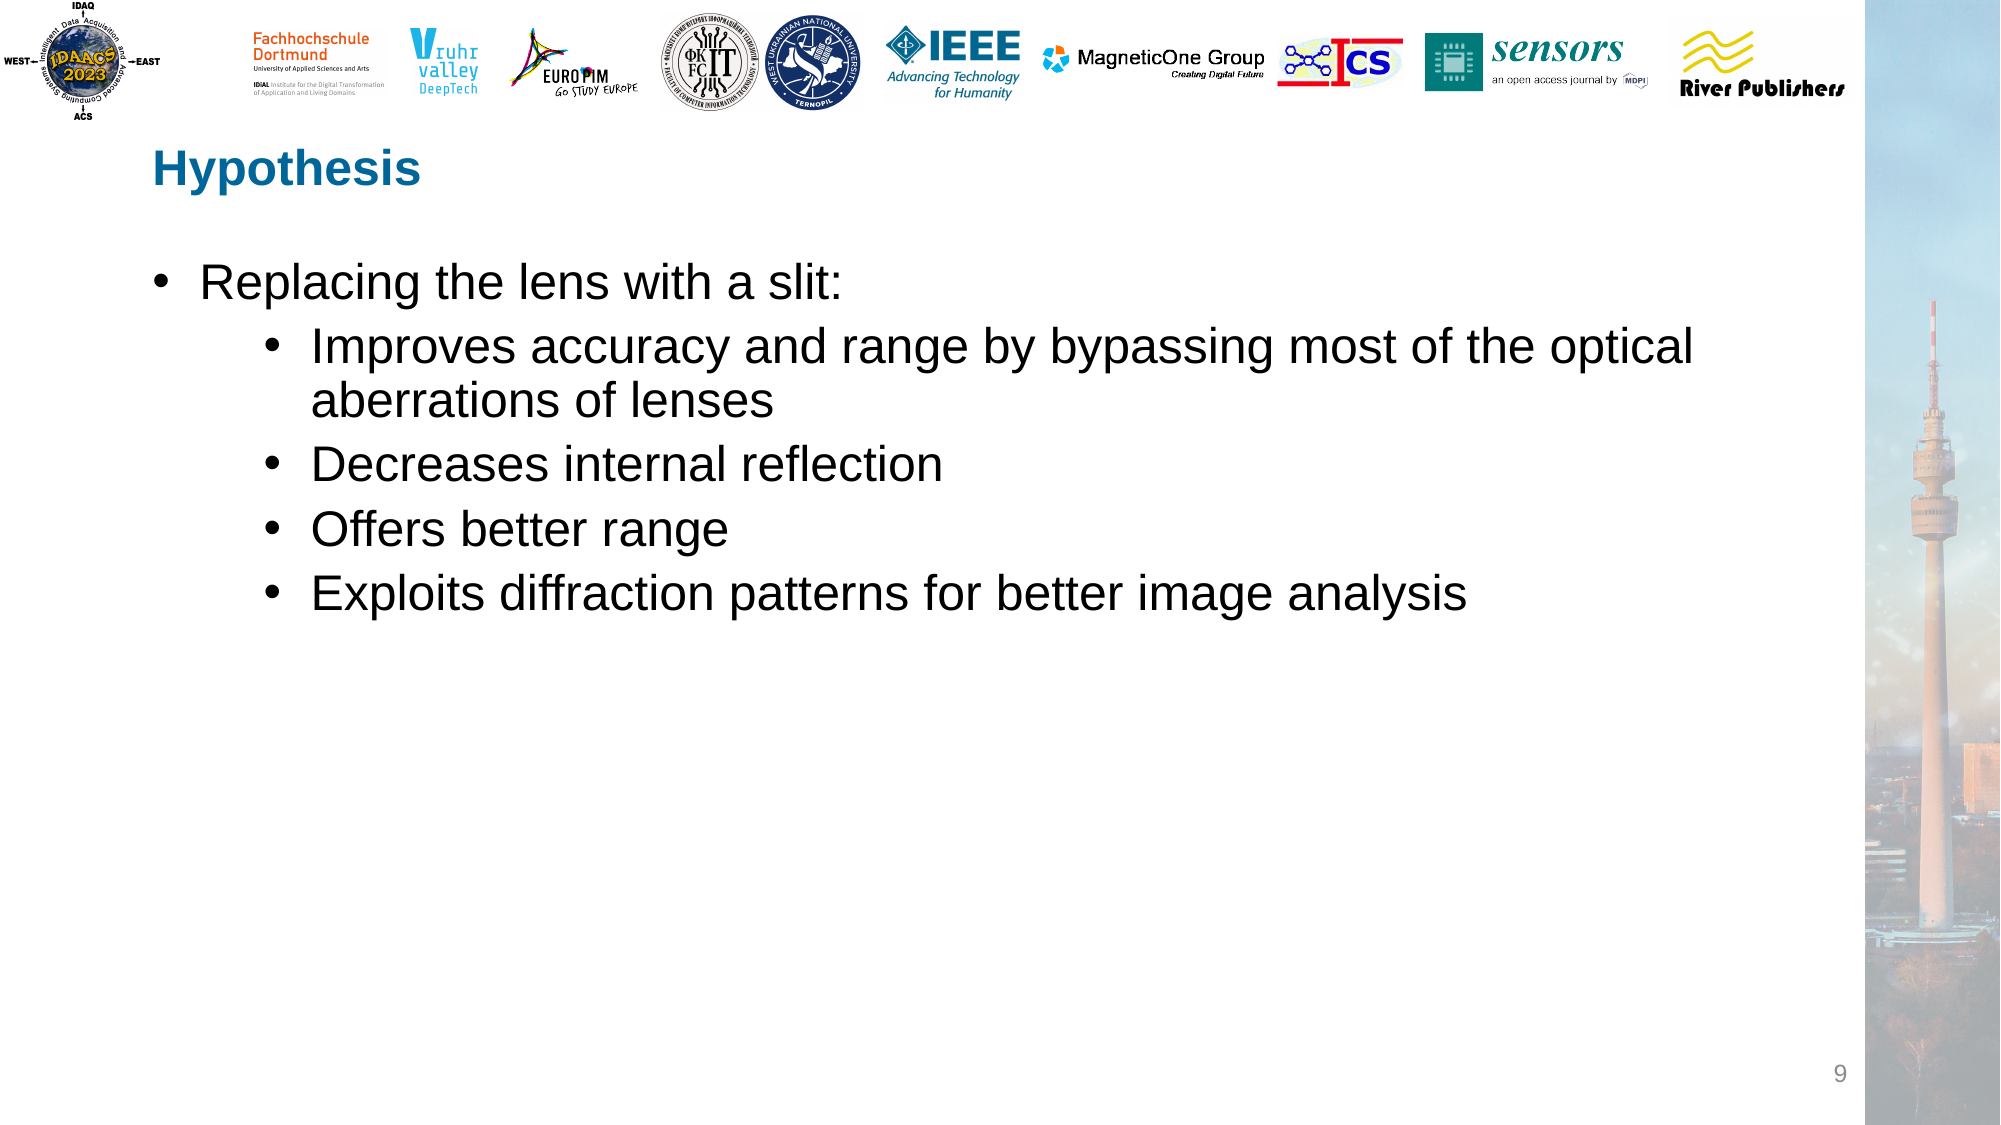

# Hypothesis
Replacing the lens with a slit:
Improves accuracy and range by bypassing most of the optical aberrations of lenses
Decreases internal reflection
Offers better range
Exploits diffraction patterns for better image analysis

9